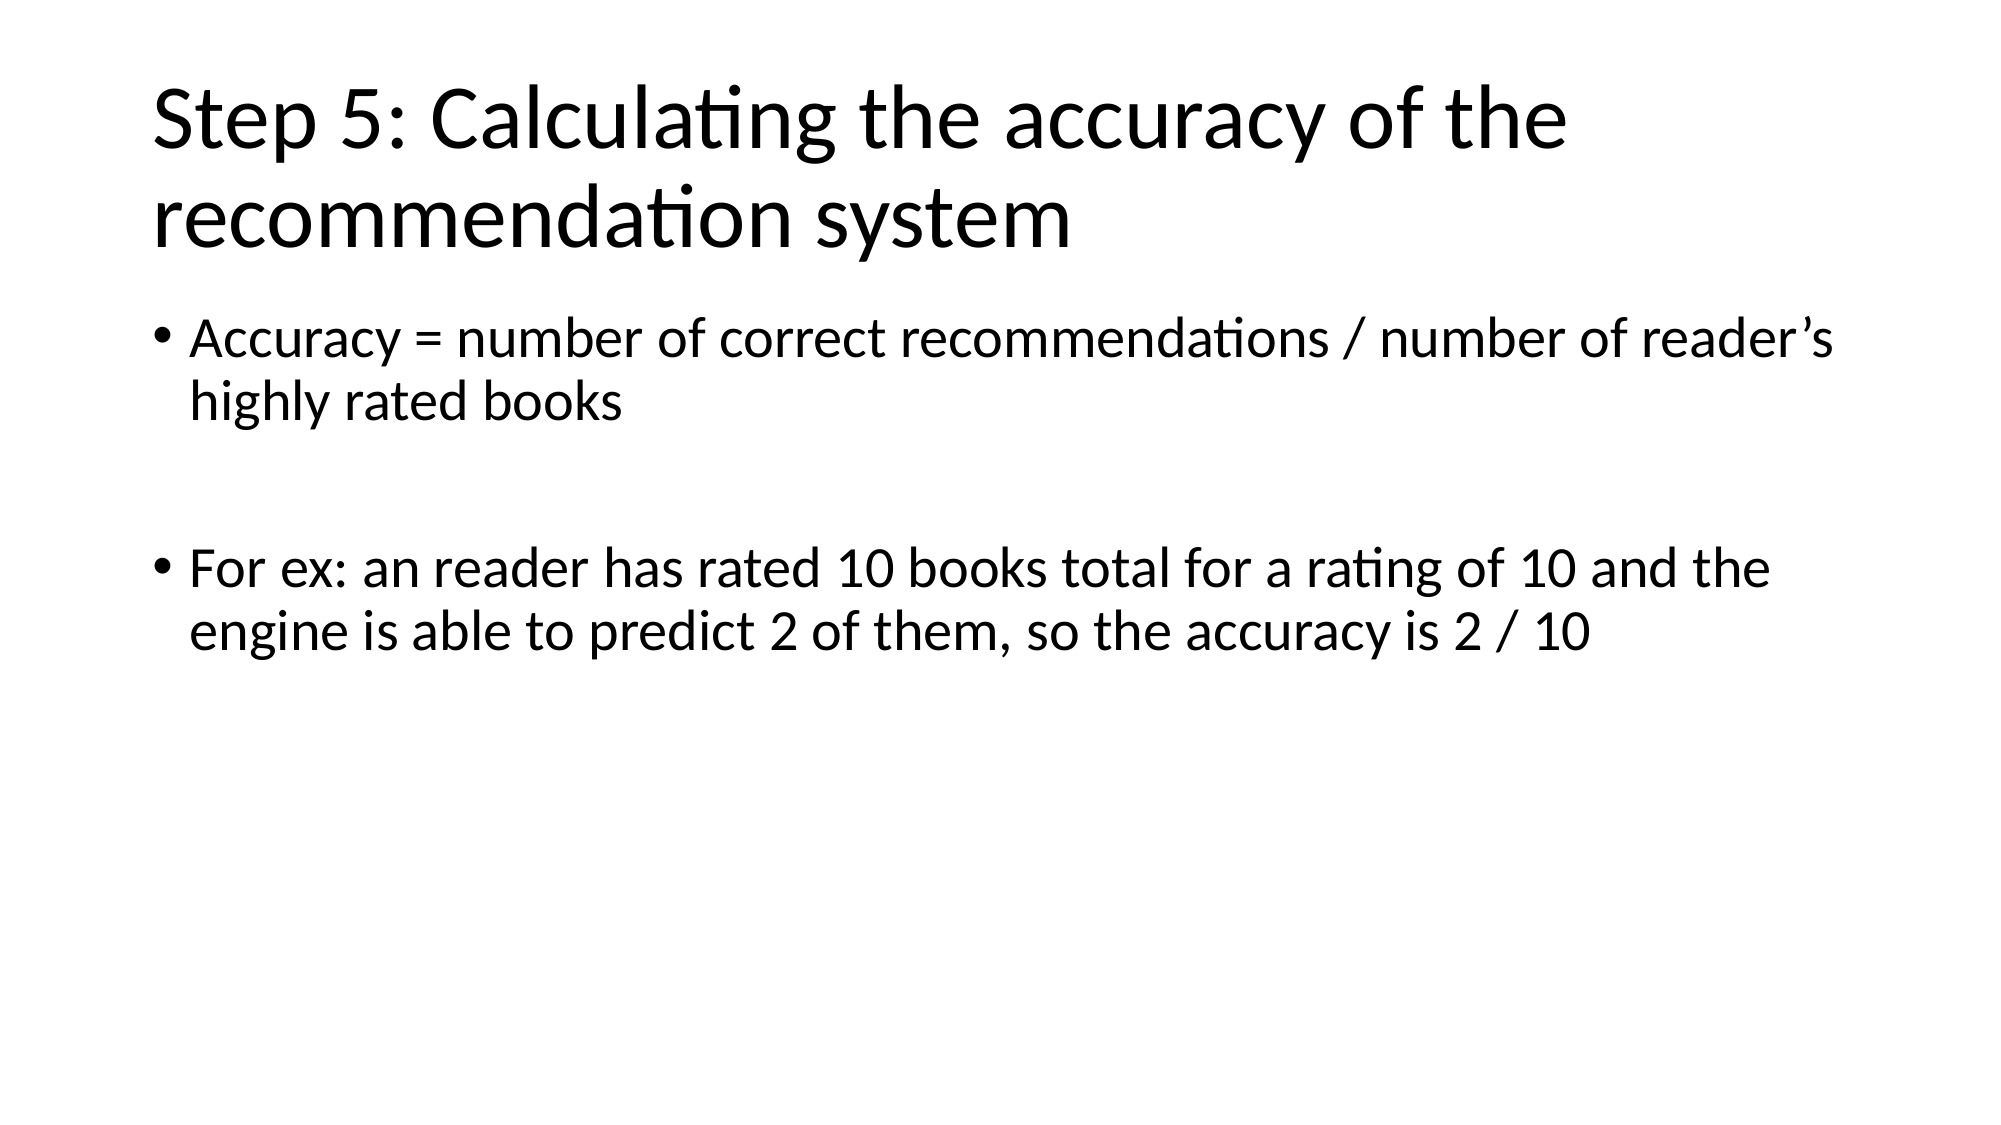

# Step 5: Calculating the accuracy of the recommendation system
Accuracy = number of correct recommendations / number of reader’s highly rated books

For ex: an reader has rated 10 books total for a rating of 10 and the engine is able to predict 2 of them, so the accuracy is 2 / 10